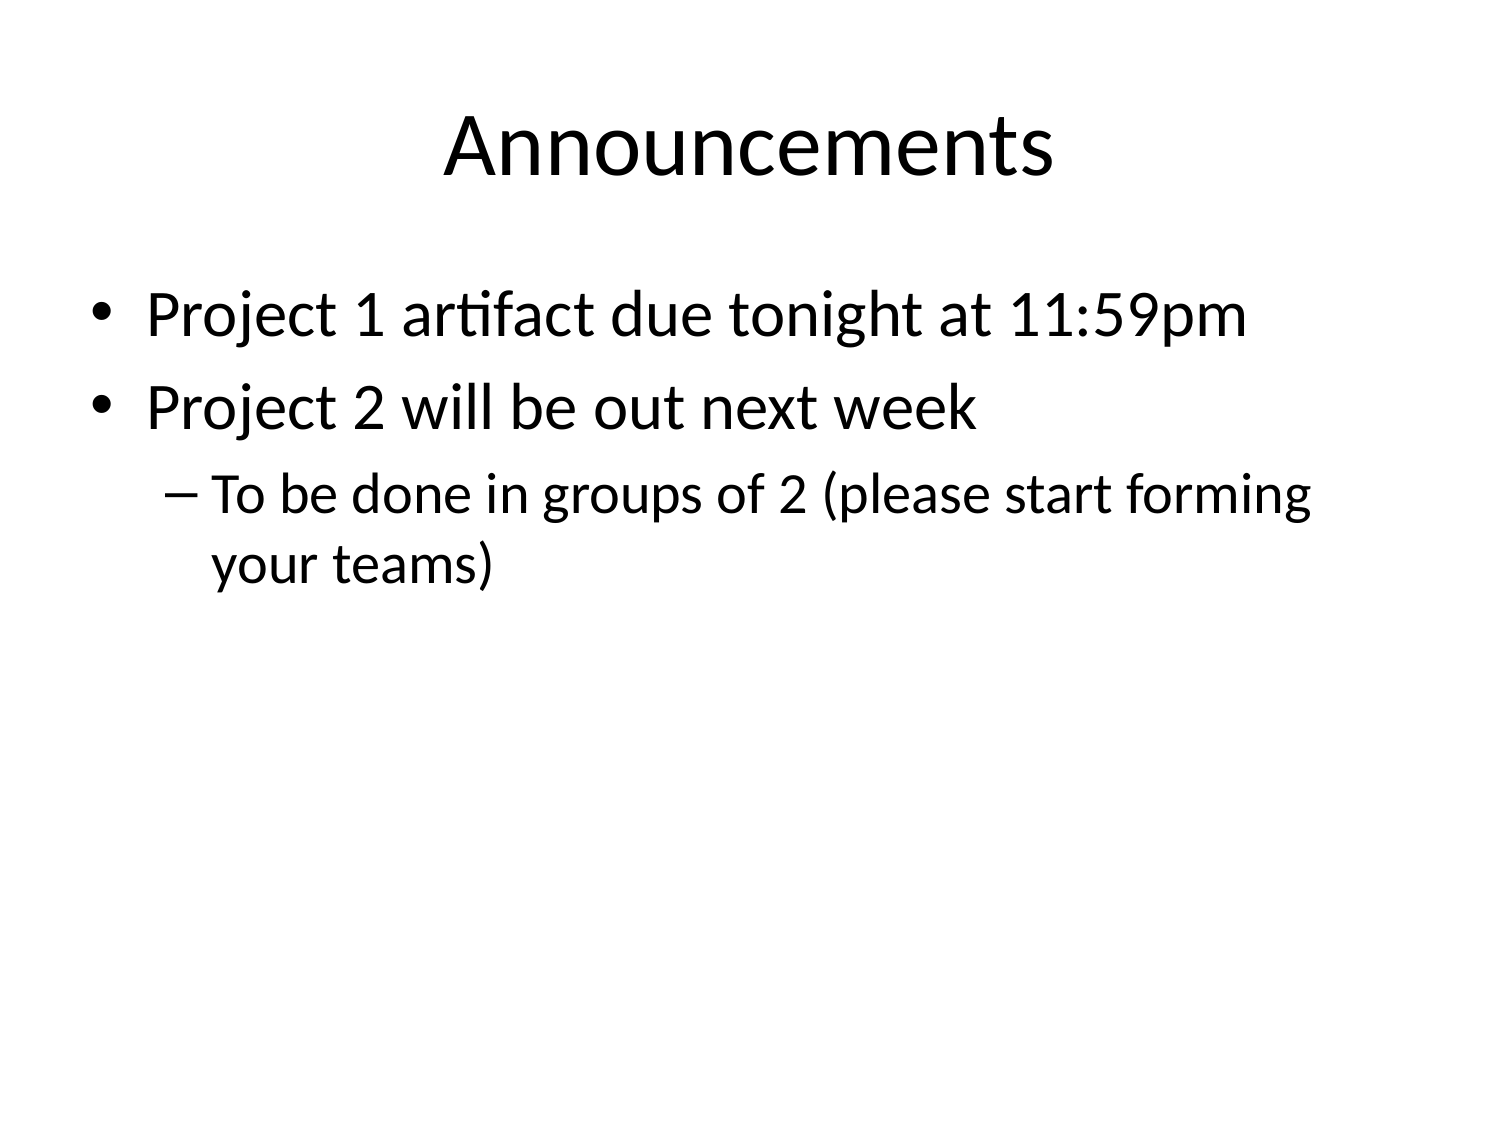

# Announcements
Project 1 artifact due tonight at 11:59pm
Project 2 will be out next week
To be done in groups of 2 (please start forming your teams)